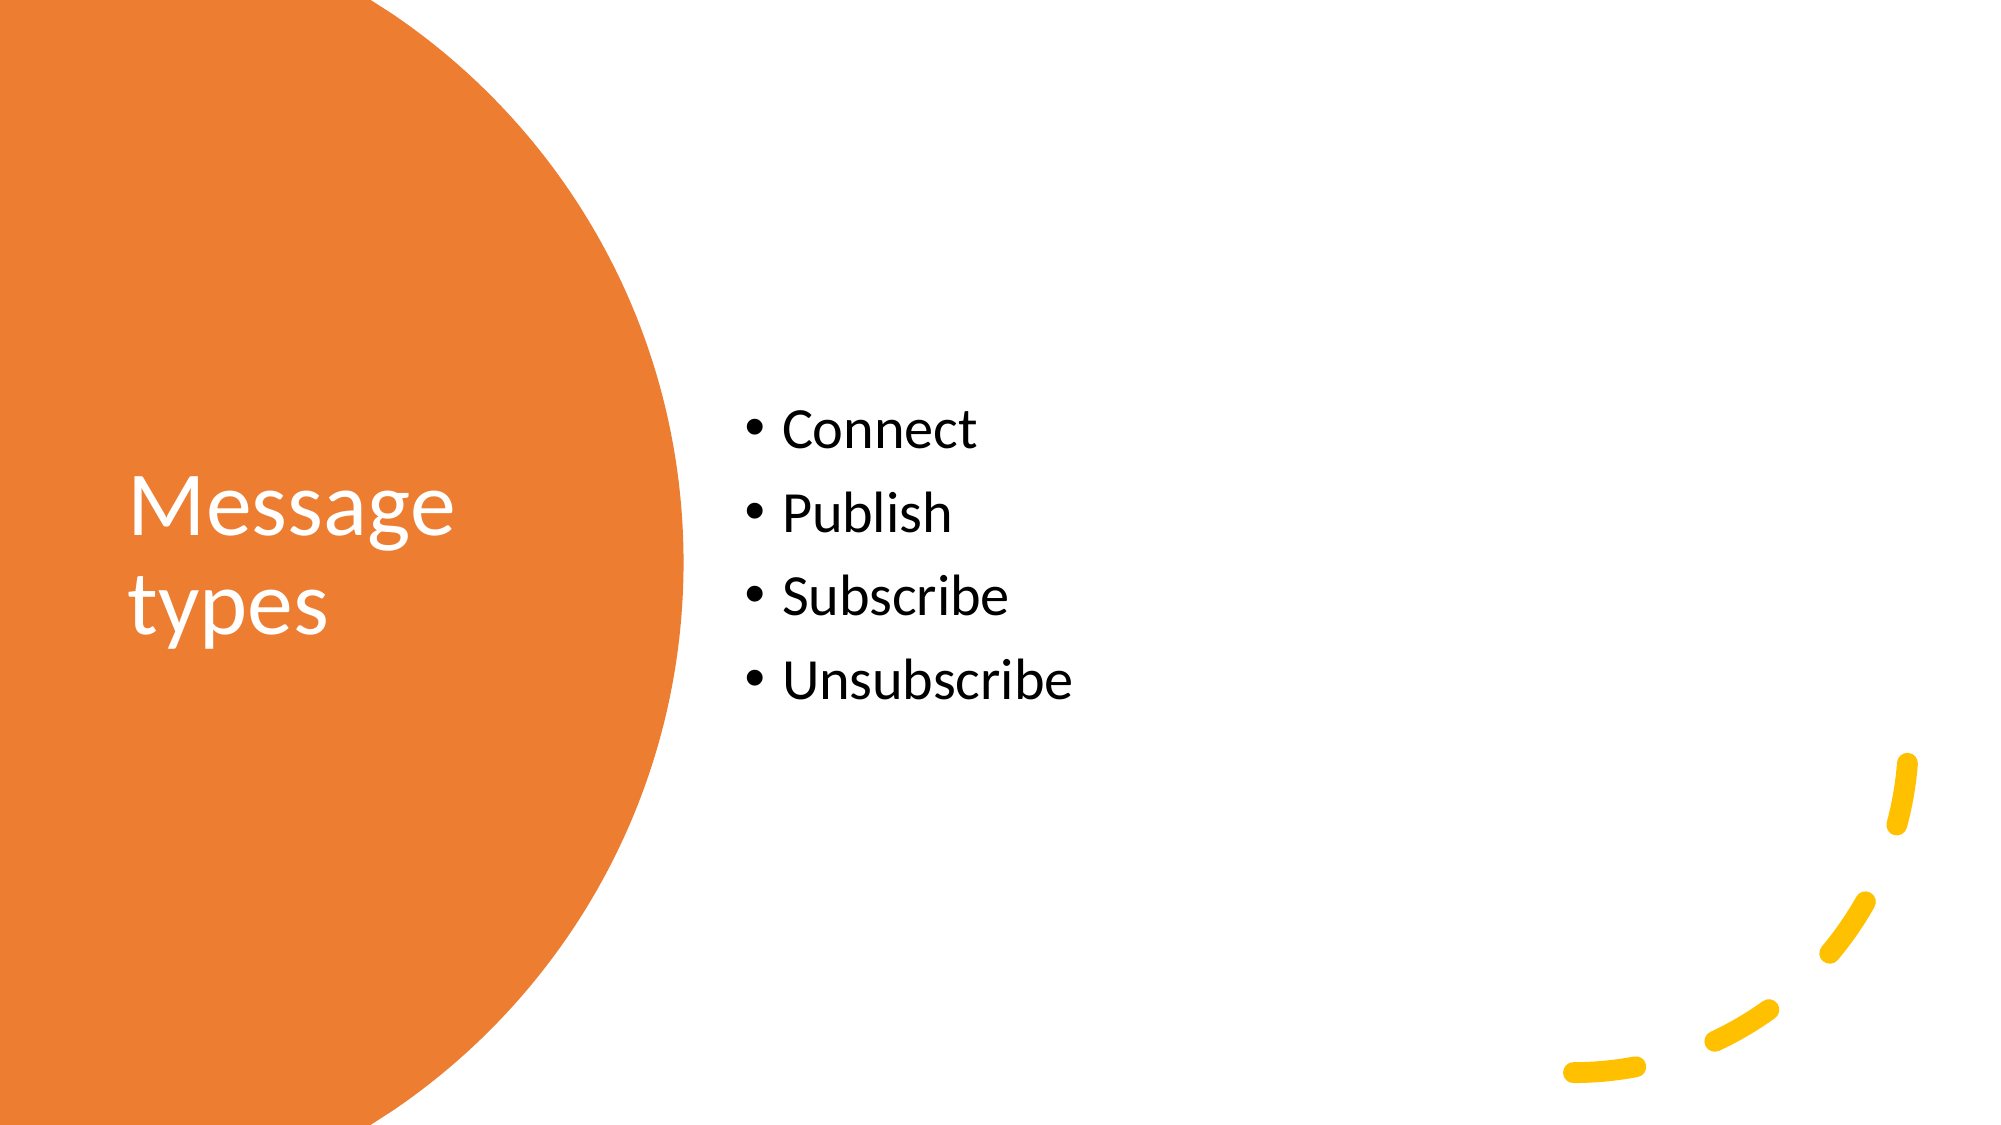

Connect
Publish
Subscribe
Unsubscribe
# Message types